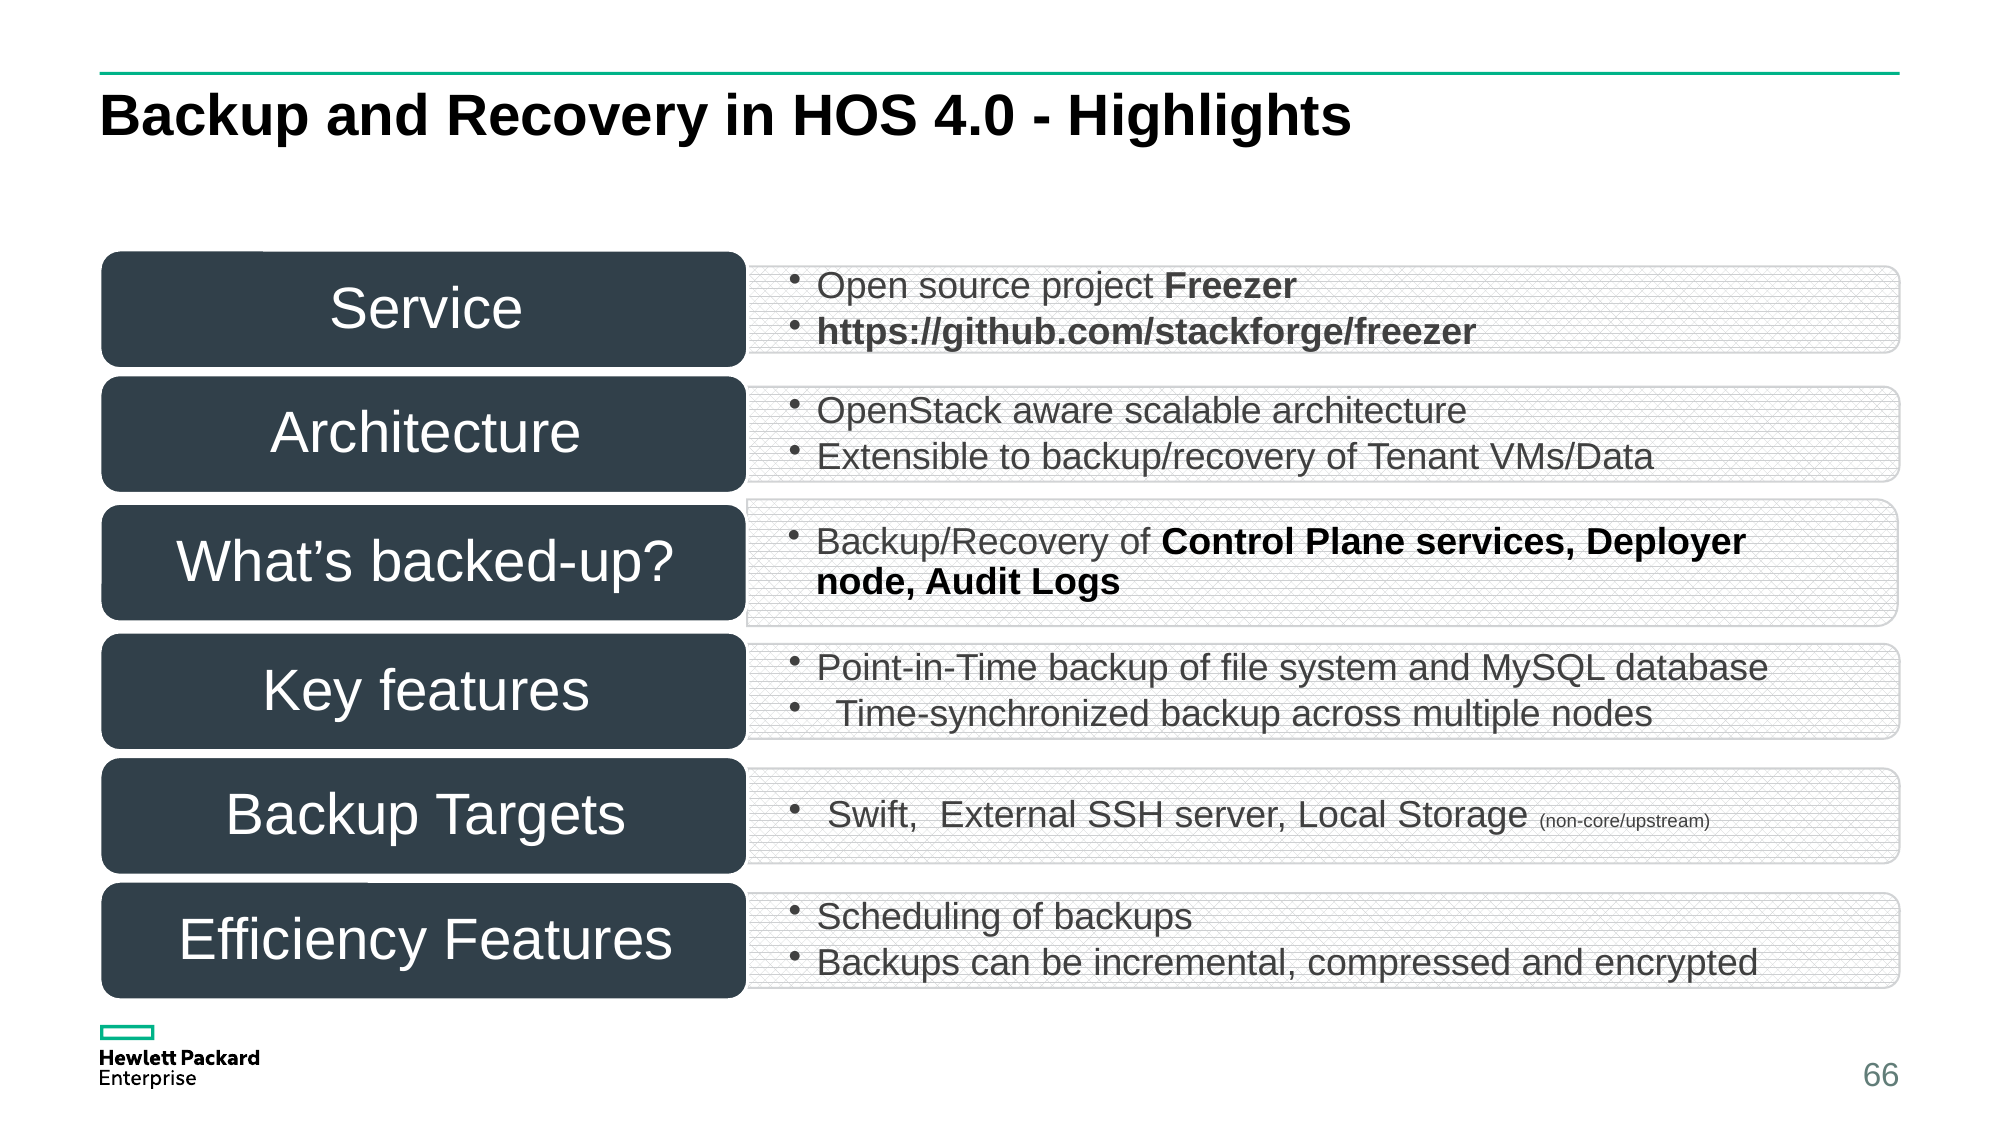

# Backup and Recovery in HOS 4.0 - Highlights

Open source project Freezer
https://github.com/stackforge/freezer
Service
OpenStack aware scalable architecture
Extensible to backup/recovery of Tenant VMs/Data
Architecture
Backup/Recovery of Control Plane services, Deployer node, Audit Logs
What’s backed-up?
Point-in-Time backup of file system and MySQL database
Time-synchronized backup across multiple nodes
Key features
 Swift,  External SSH server, Local Storage (non-core/upstream)
Backup Targets
Scheduling of backups
Backups can be incremental, compressed and encrypted
Efficiency Features
66